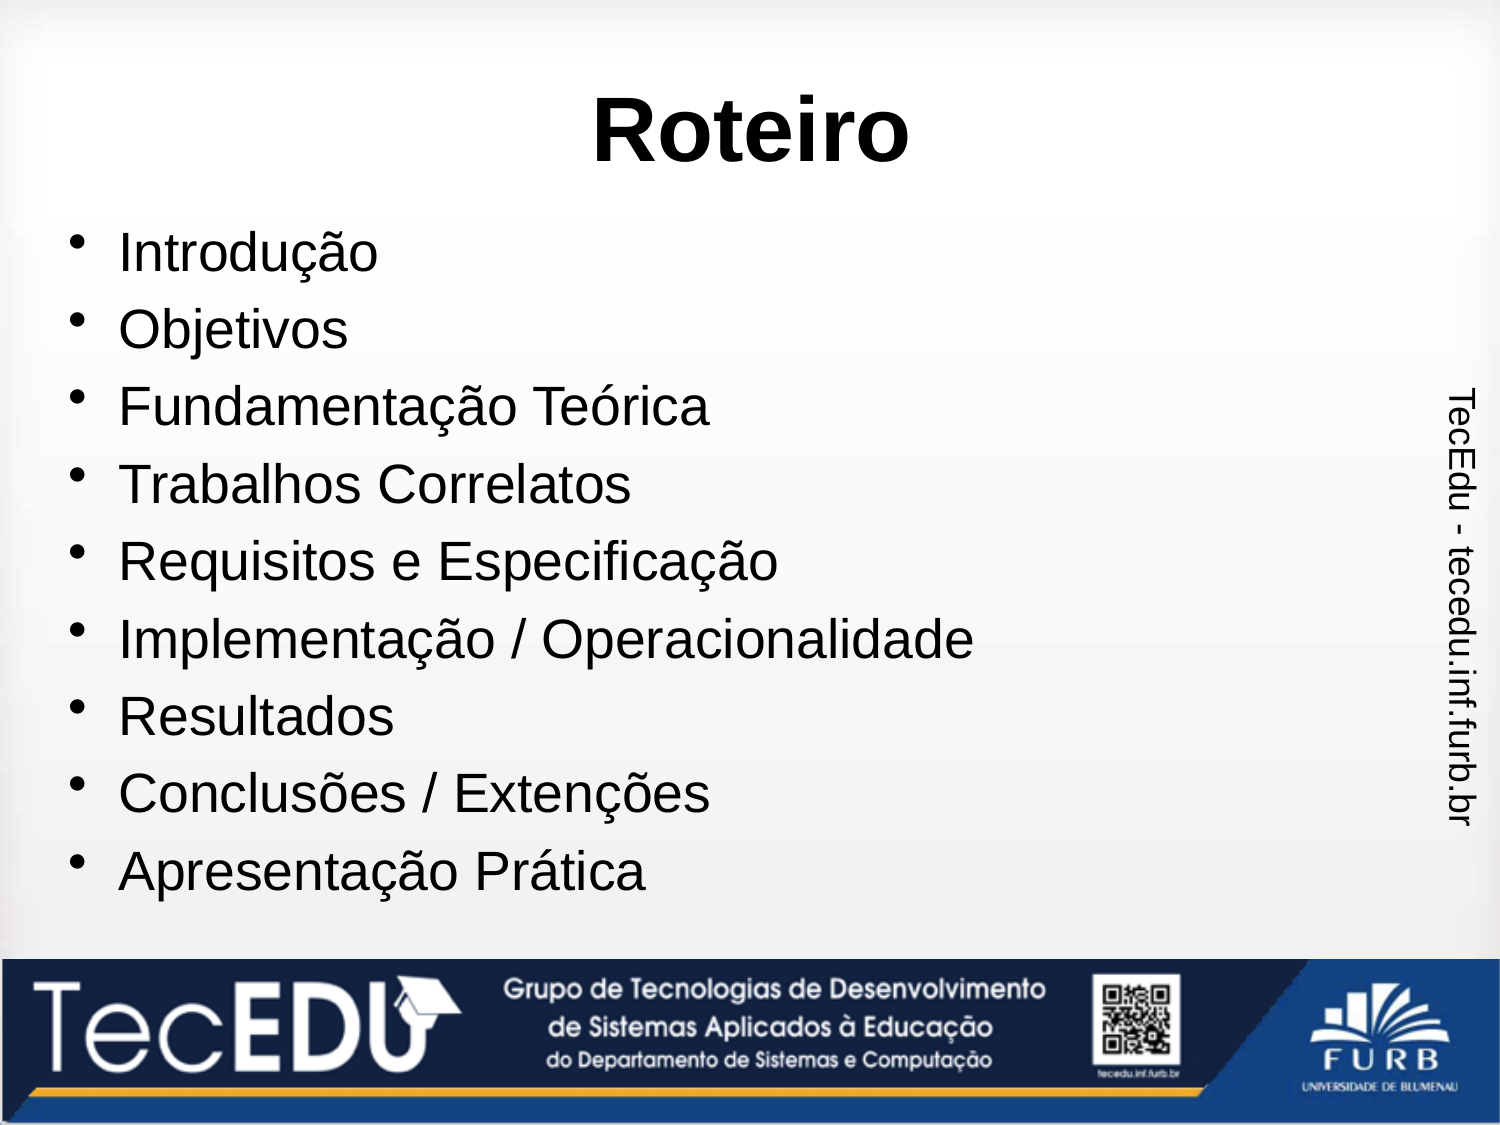

# Roteiro
Introdução
Objetivos
Fundamentação Teórica
Trabalhos Correlatos
Requisitos e Especificação
Implementação / Operacionalidade
Resultados
Conclusões / Extenções
Apresentação Prática